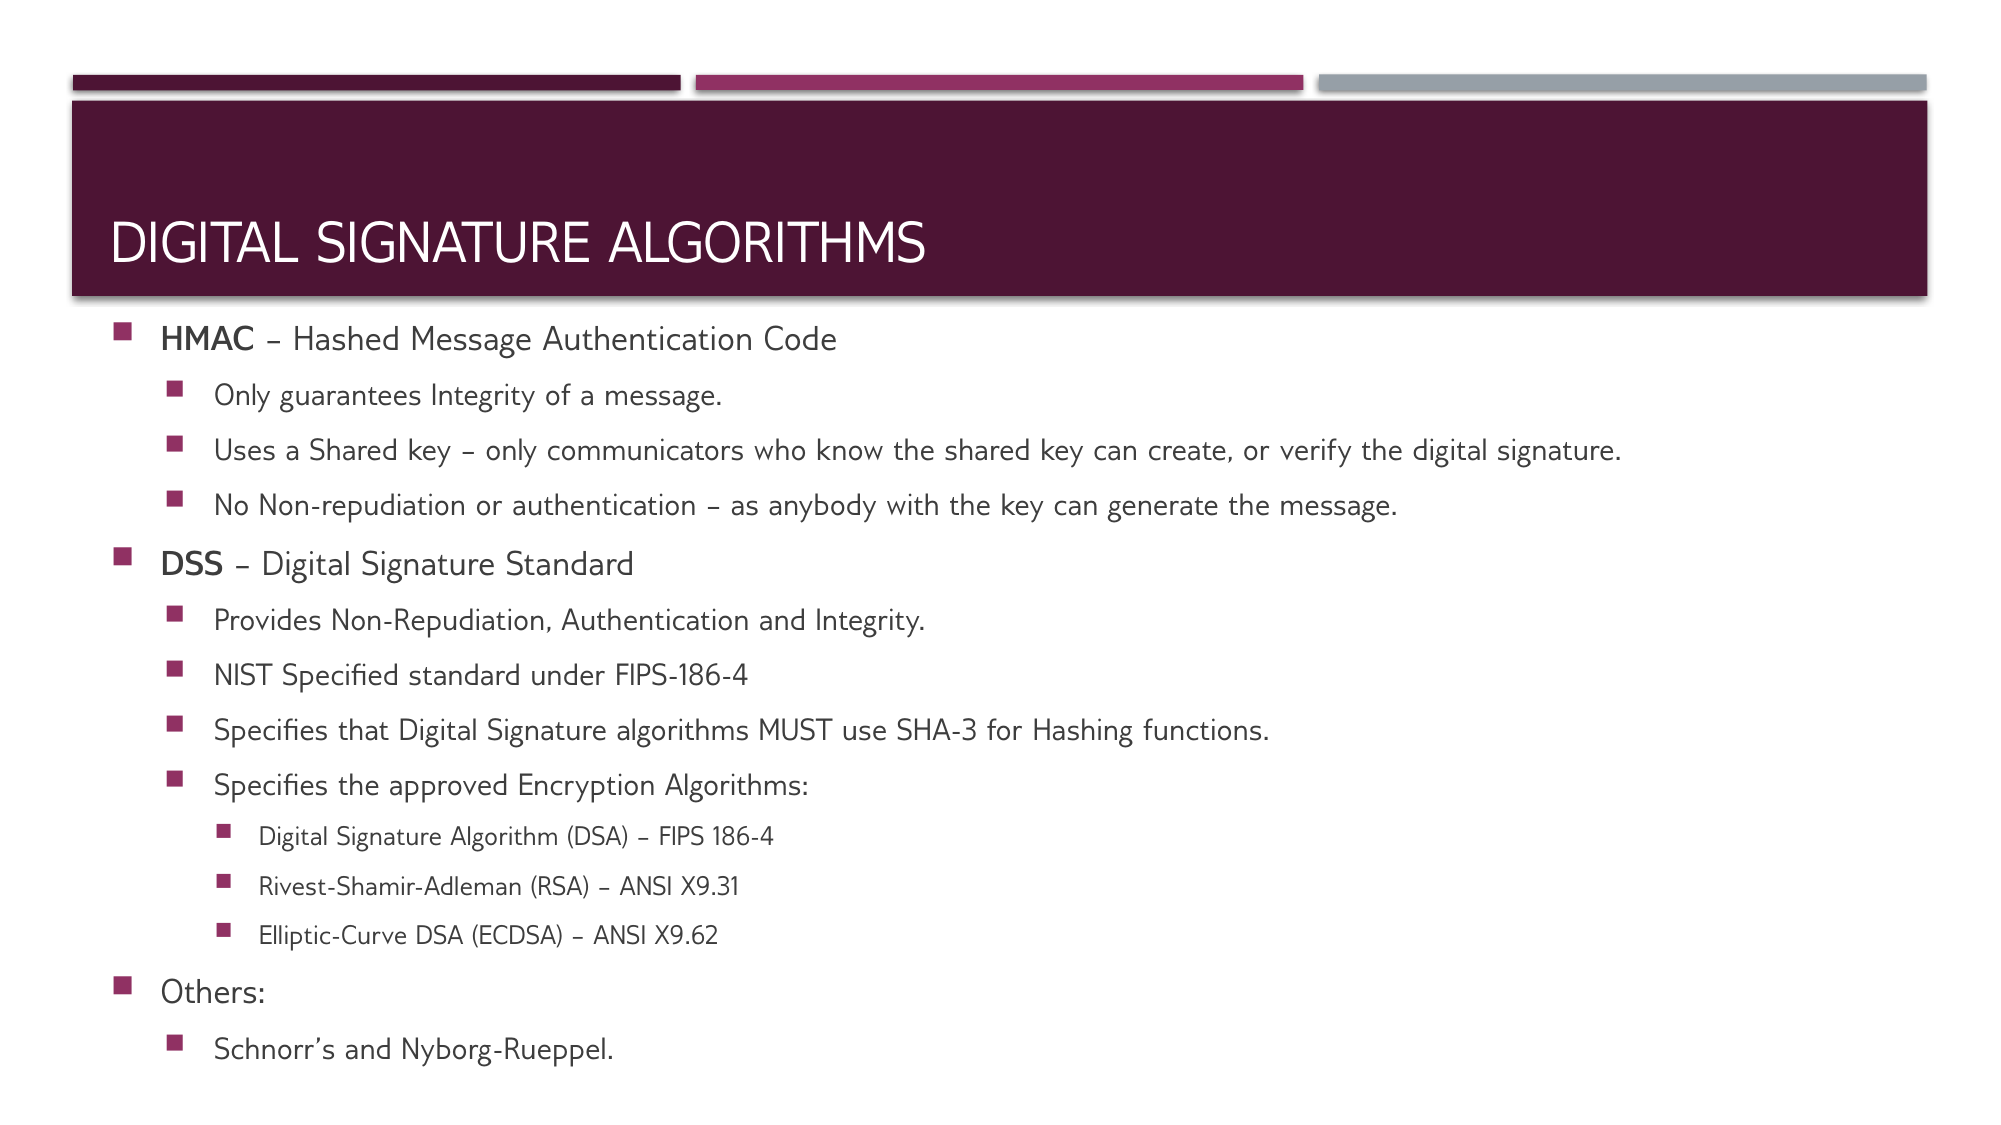

# Digital signature algorithms
HMAC – Hashed Message Authentication Code
Only guarantees Integrity of a message.
Uses a Shared key – only communicators who know the shared key can create, or verify the digital signature.
No Non-repudiation or authentication – as anybody with the key can generate the message.
DSS – Digital Signature Standard
Provides Non-Repudiation, Authentication and Integrity.
NIST Specified standard under FIPS-186-4
Specifies that Digital Signature algorithms MUST use SHA-3 for Hashing functions.
Specifies the approved Encryption Algorithms:
Digital Signature Algorithm (DSA) – FIPS 186-4
Rivest-Shamir-Adleman (RSA) – ANSI X9.31
Elliptic-Curve DSA (ECDSA) – ANSI X9.62
Others:
Schnorr’s and Nyborg-Rueppel.